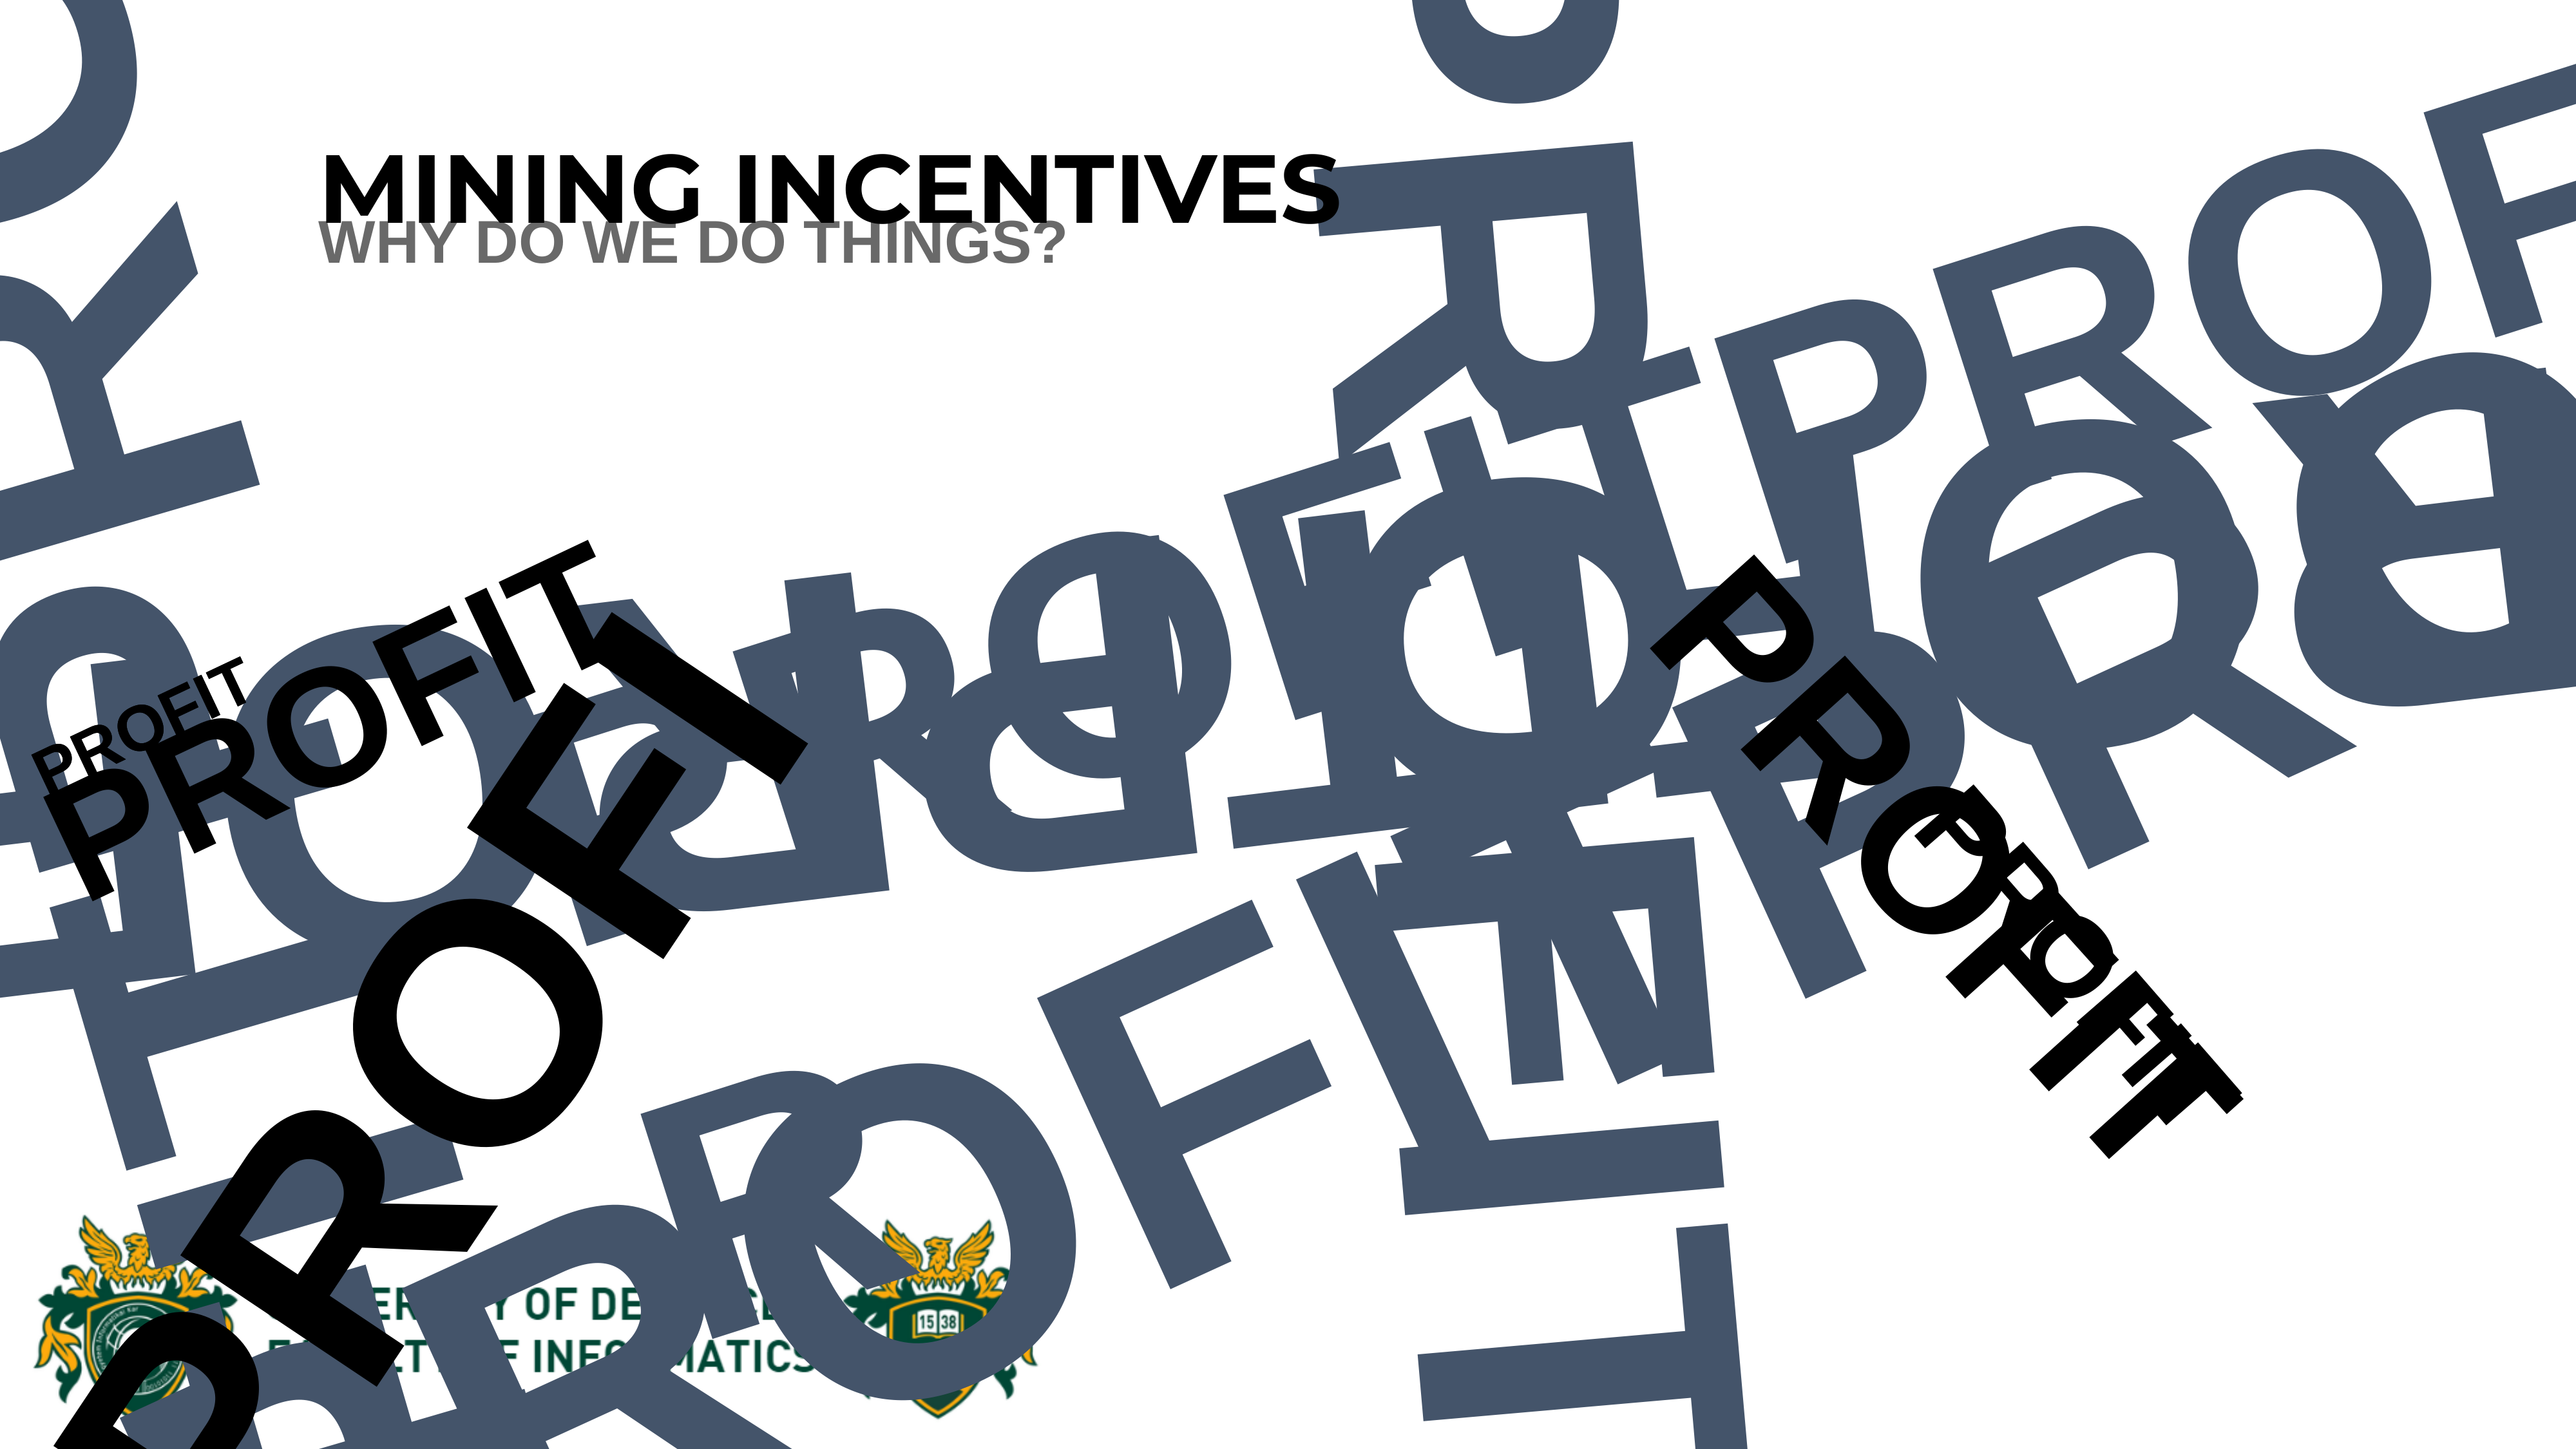

PROFITPROFIT
MINING INCENTIVES
WHY DO WE DO THINGS?
PROFIT
PROFITPROFITPR

PROFITPROFIT
PROFIT
PROFIT
PROFIT
PROFITPROFIT
PROFIT
PROFIT
PROFIT